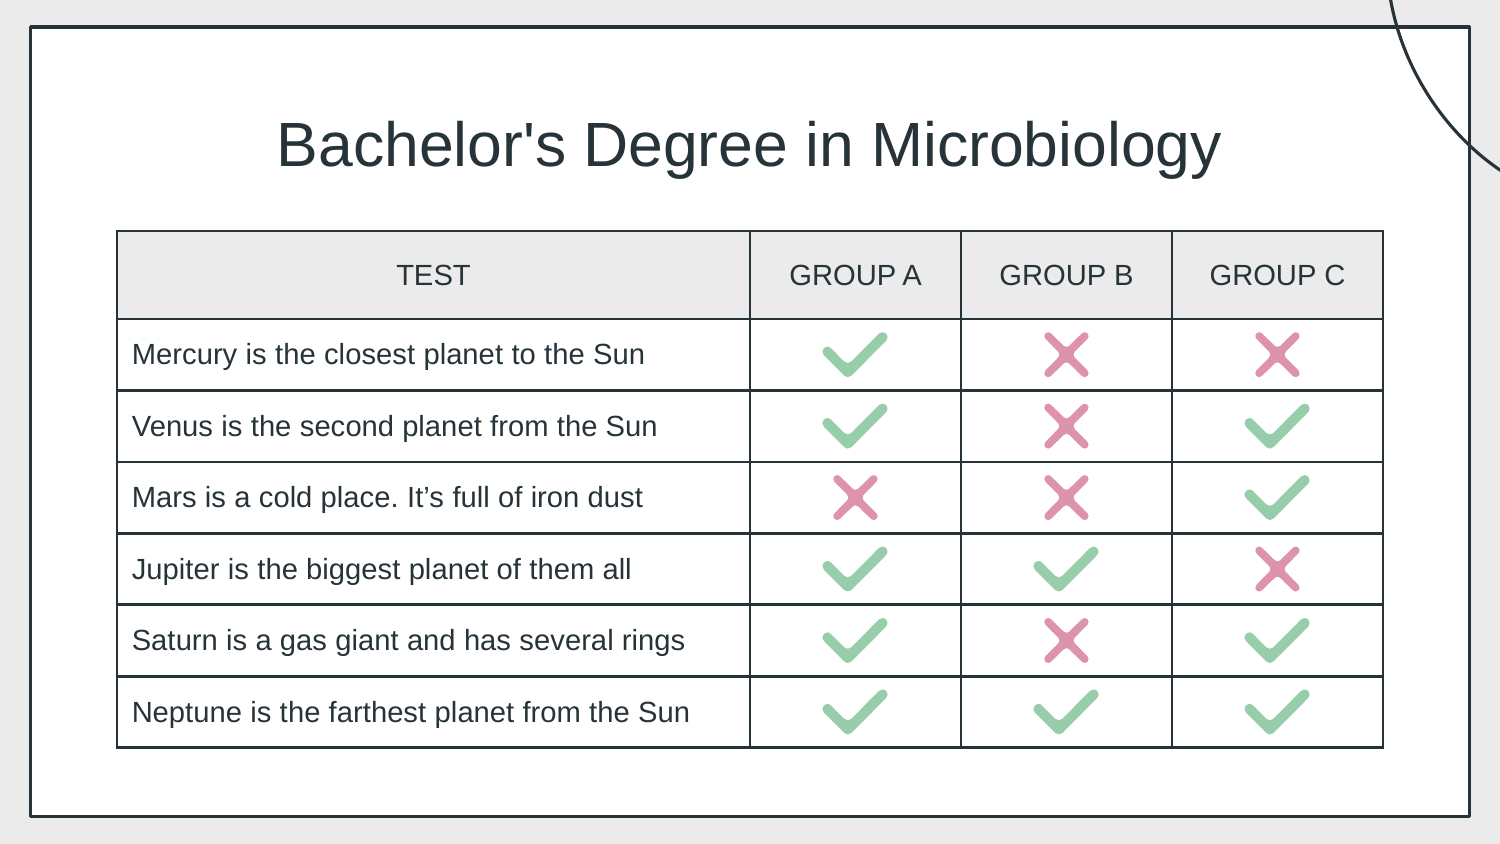

# Bachelor's Degree in Microbiology
| TEST | GROUP A | GROUP B | GROUP C |
| --- | --- | --- | --- |
| Mercury is the closest planet to the Sun |  |  |  |
| Venus is the second planet from the Sun |  |  |  |
| Mars is a cold place. It’s full of iron dust |  |  |  |
| Jupiter is the biggest planet of them all |  |  |  |
| Saturn is a gas giant and has several rings |  |  |  |
| Neptune is the farthest planet from the Sun |  |  |  |